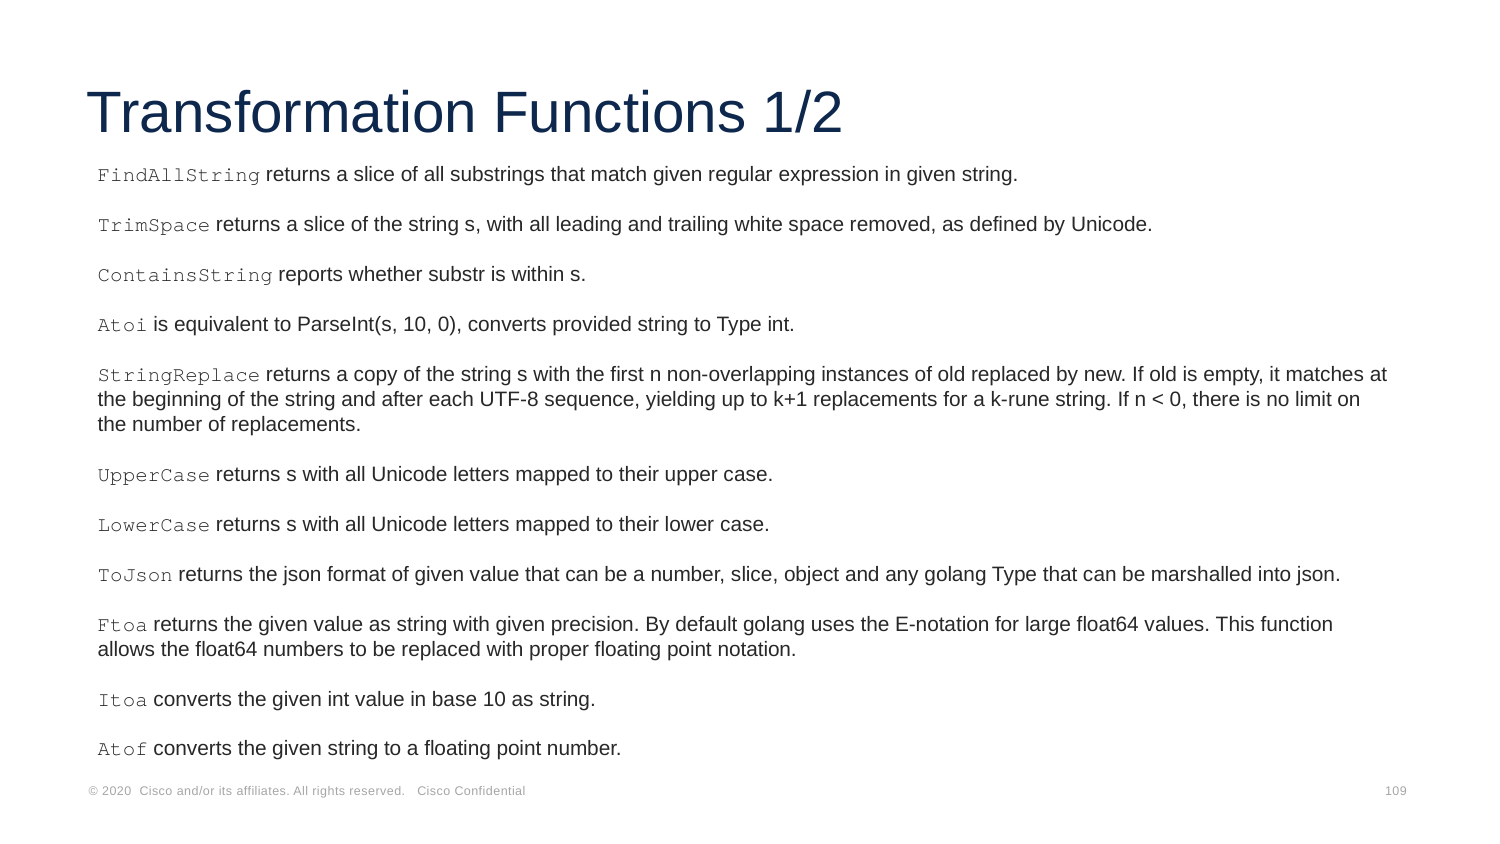

# Transformation Functions 1/2
FindAllString returns a slice of all substrings that match given regular expression in given string.

TrimSpace returns a slice of the string s, with all leading and trailing white space removed, as defined by Unicode.

ContainsString reports whether substr is within s.

Atoi is equivalent to ParseInt(s, 10, 0), converts provided string to Type int.

StringReplace returns a copy of the string s with the first n non-overlapping instances of old replaced by new. If old is empty, it matches at the beginning of the string and after each UTF-8 sequence, yielding up to k+1 replacements for a k-rune string. If n < 0, there is no limit on the number of replacements.

UpperCase returns s with all Unicode letters mapped to their upper case.

LowerCase returns s with all Unicode letters mapped to their lower case.

ToJson returns the json format of given value that can be a number, slice, object and any golang Type that can be marshalled into json.

Ftoa returns the given value as string with given precision. By default golang uses the E-notation for large float64 values. This function allows the float64 numbers to be replaced with proper floating point notation.

Itoa converts the given int value in base 10 as string.

Atof converts the given string to a floating point number.